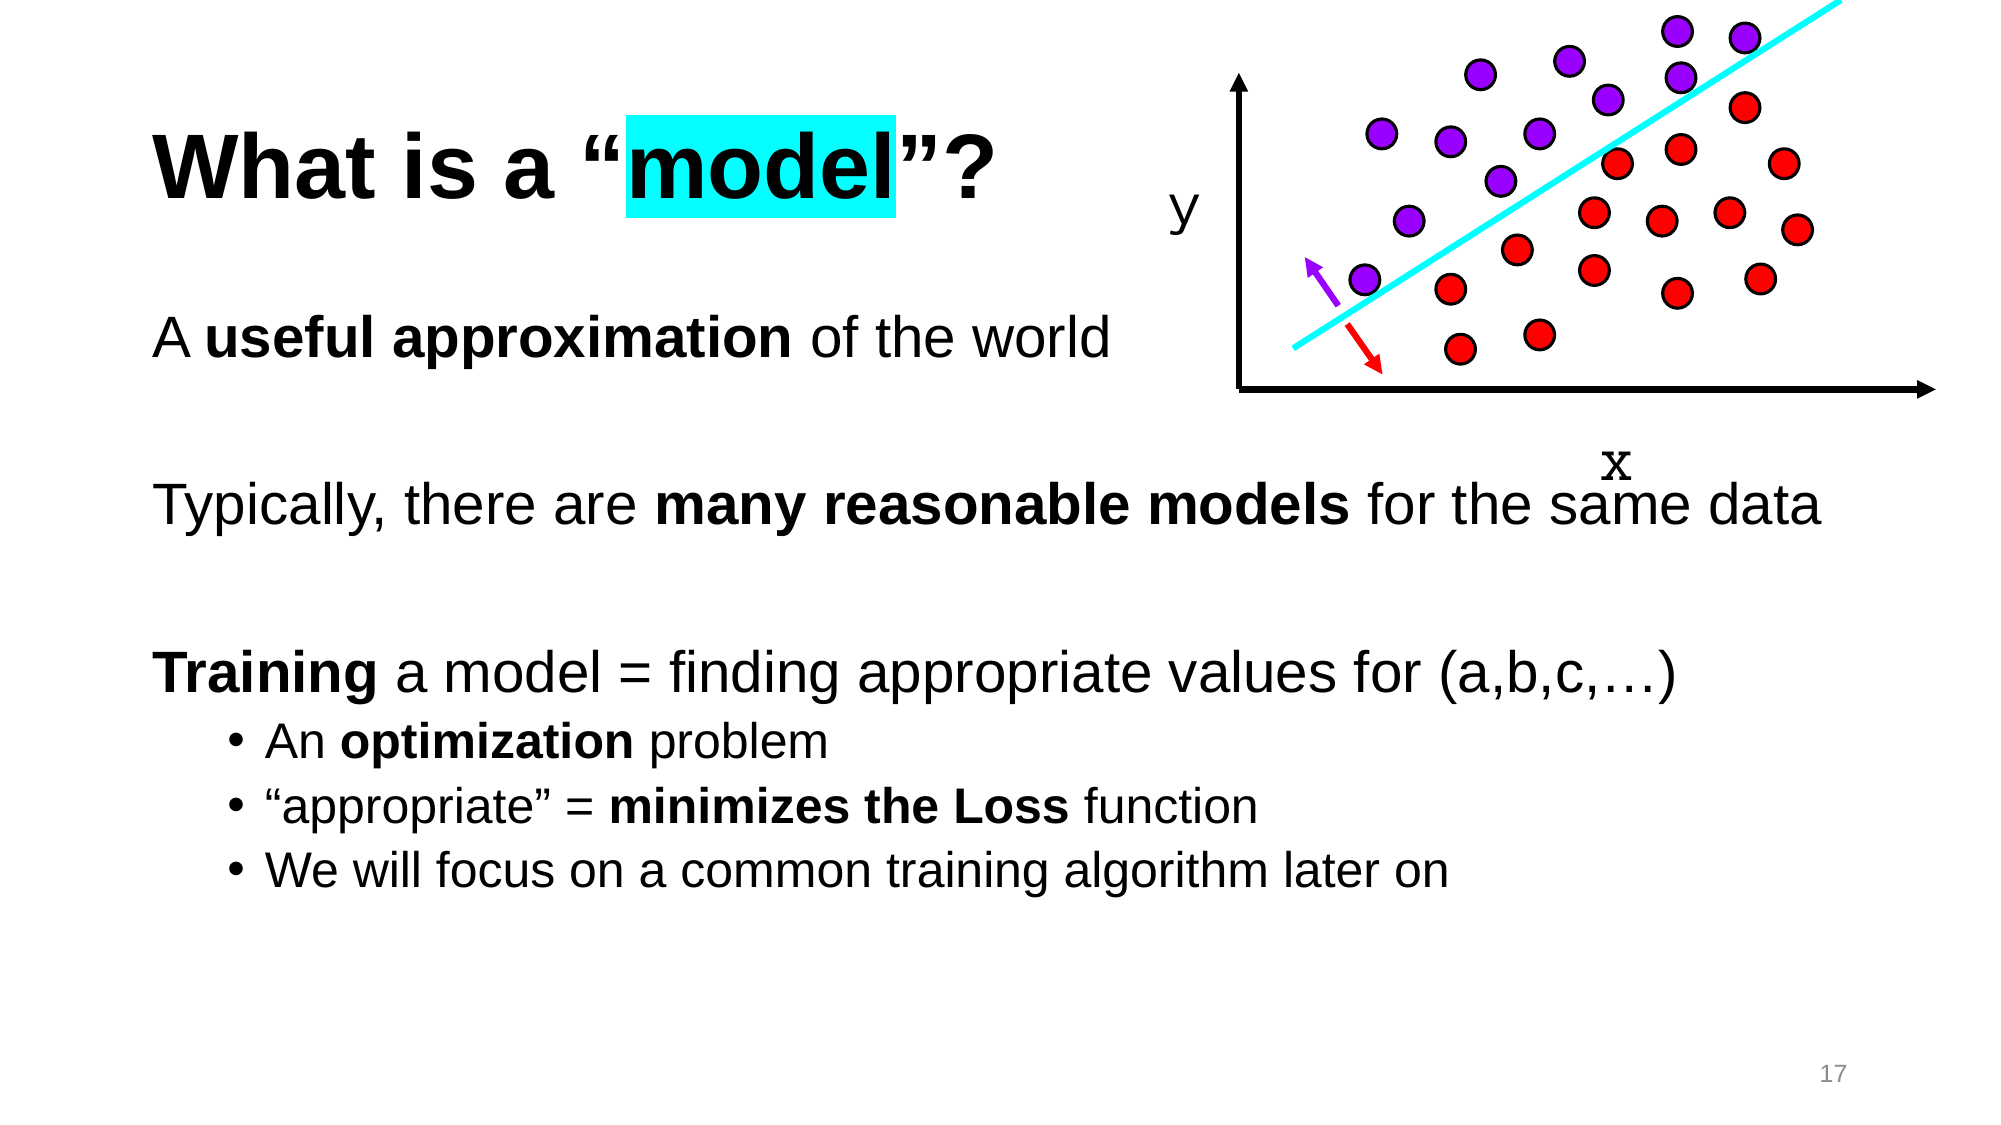

y

x

# What is a “model”?
A useful approximation of the world

Typically, there are many reasonable models for the same data

Training a model = finding appropriate values for (a,b,c,…)
An optimization problem
“appropriate” = minimizes the Loss function
We will focus on a common training algorithm later on
17